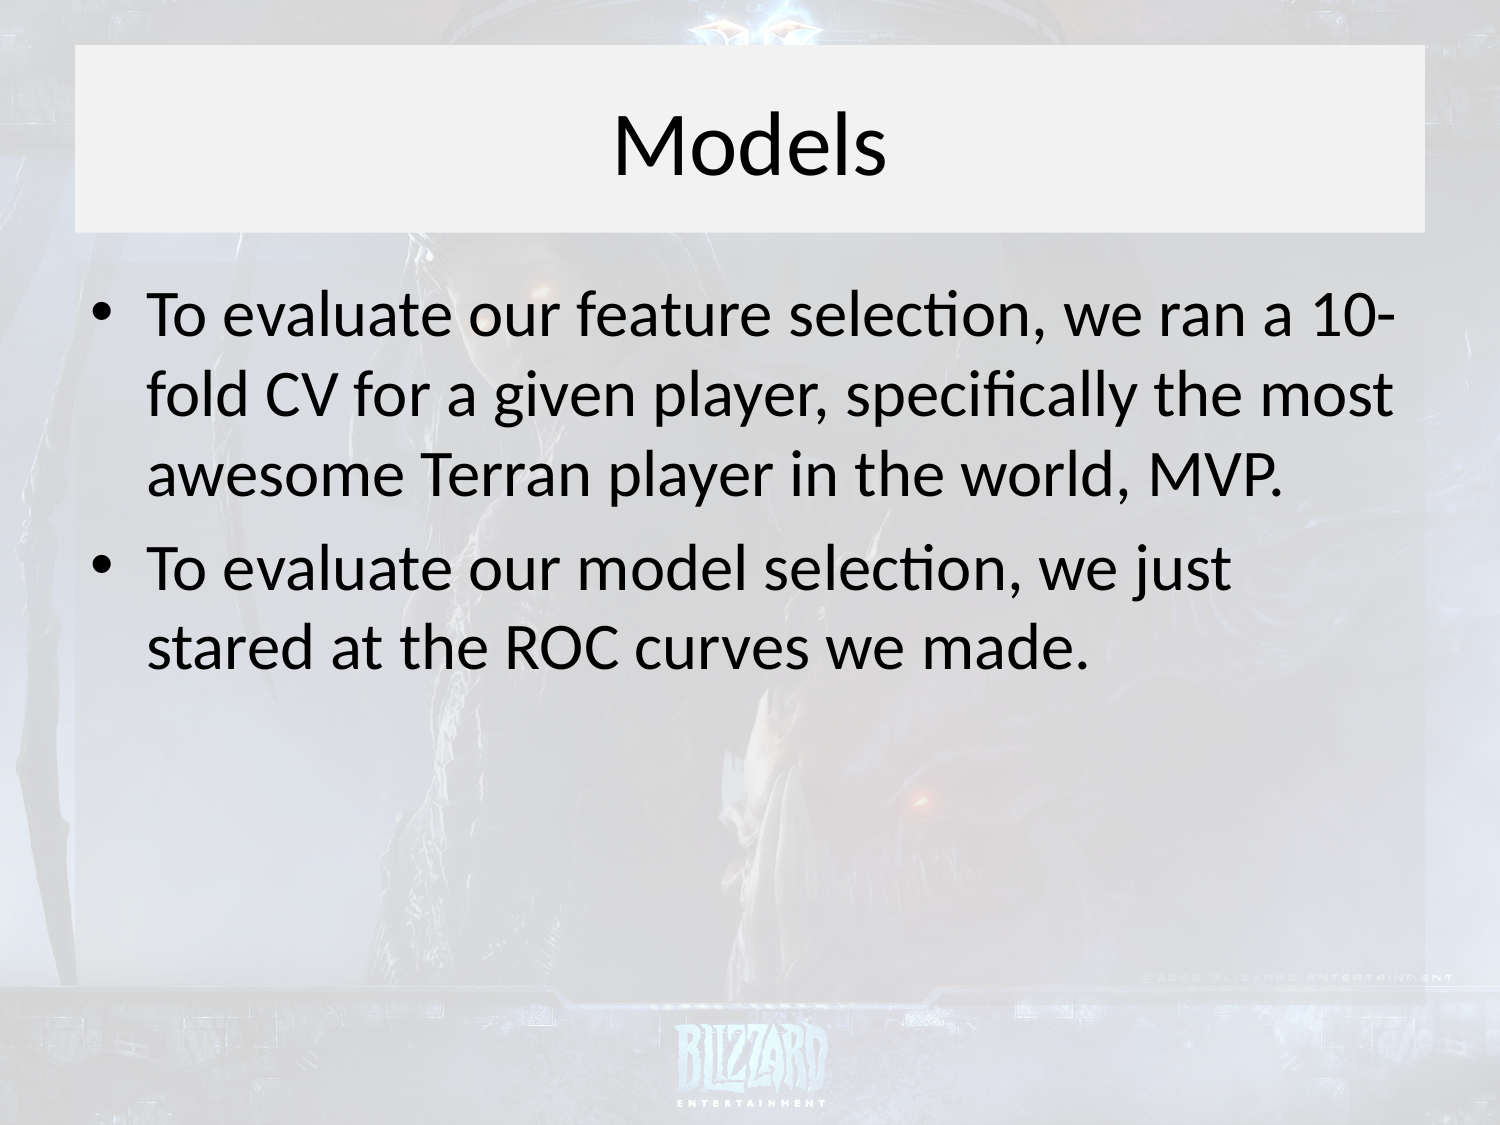

# Models
To evaluate our feature selection, we ran a 10-fold CV for a given player, specifically the most awesome Terran player in the world, MVP.
To evaluate our model selection, we just stared at the ROC curves we made.